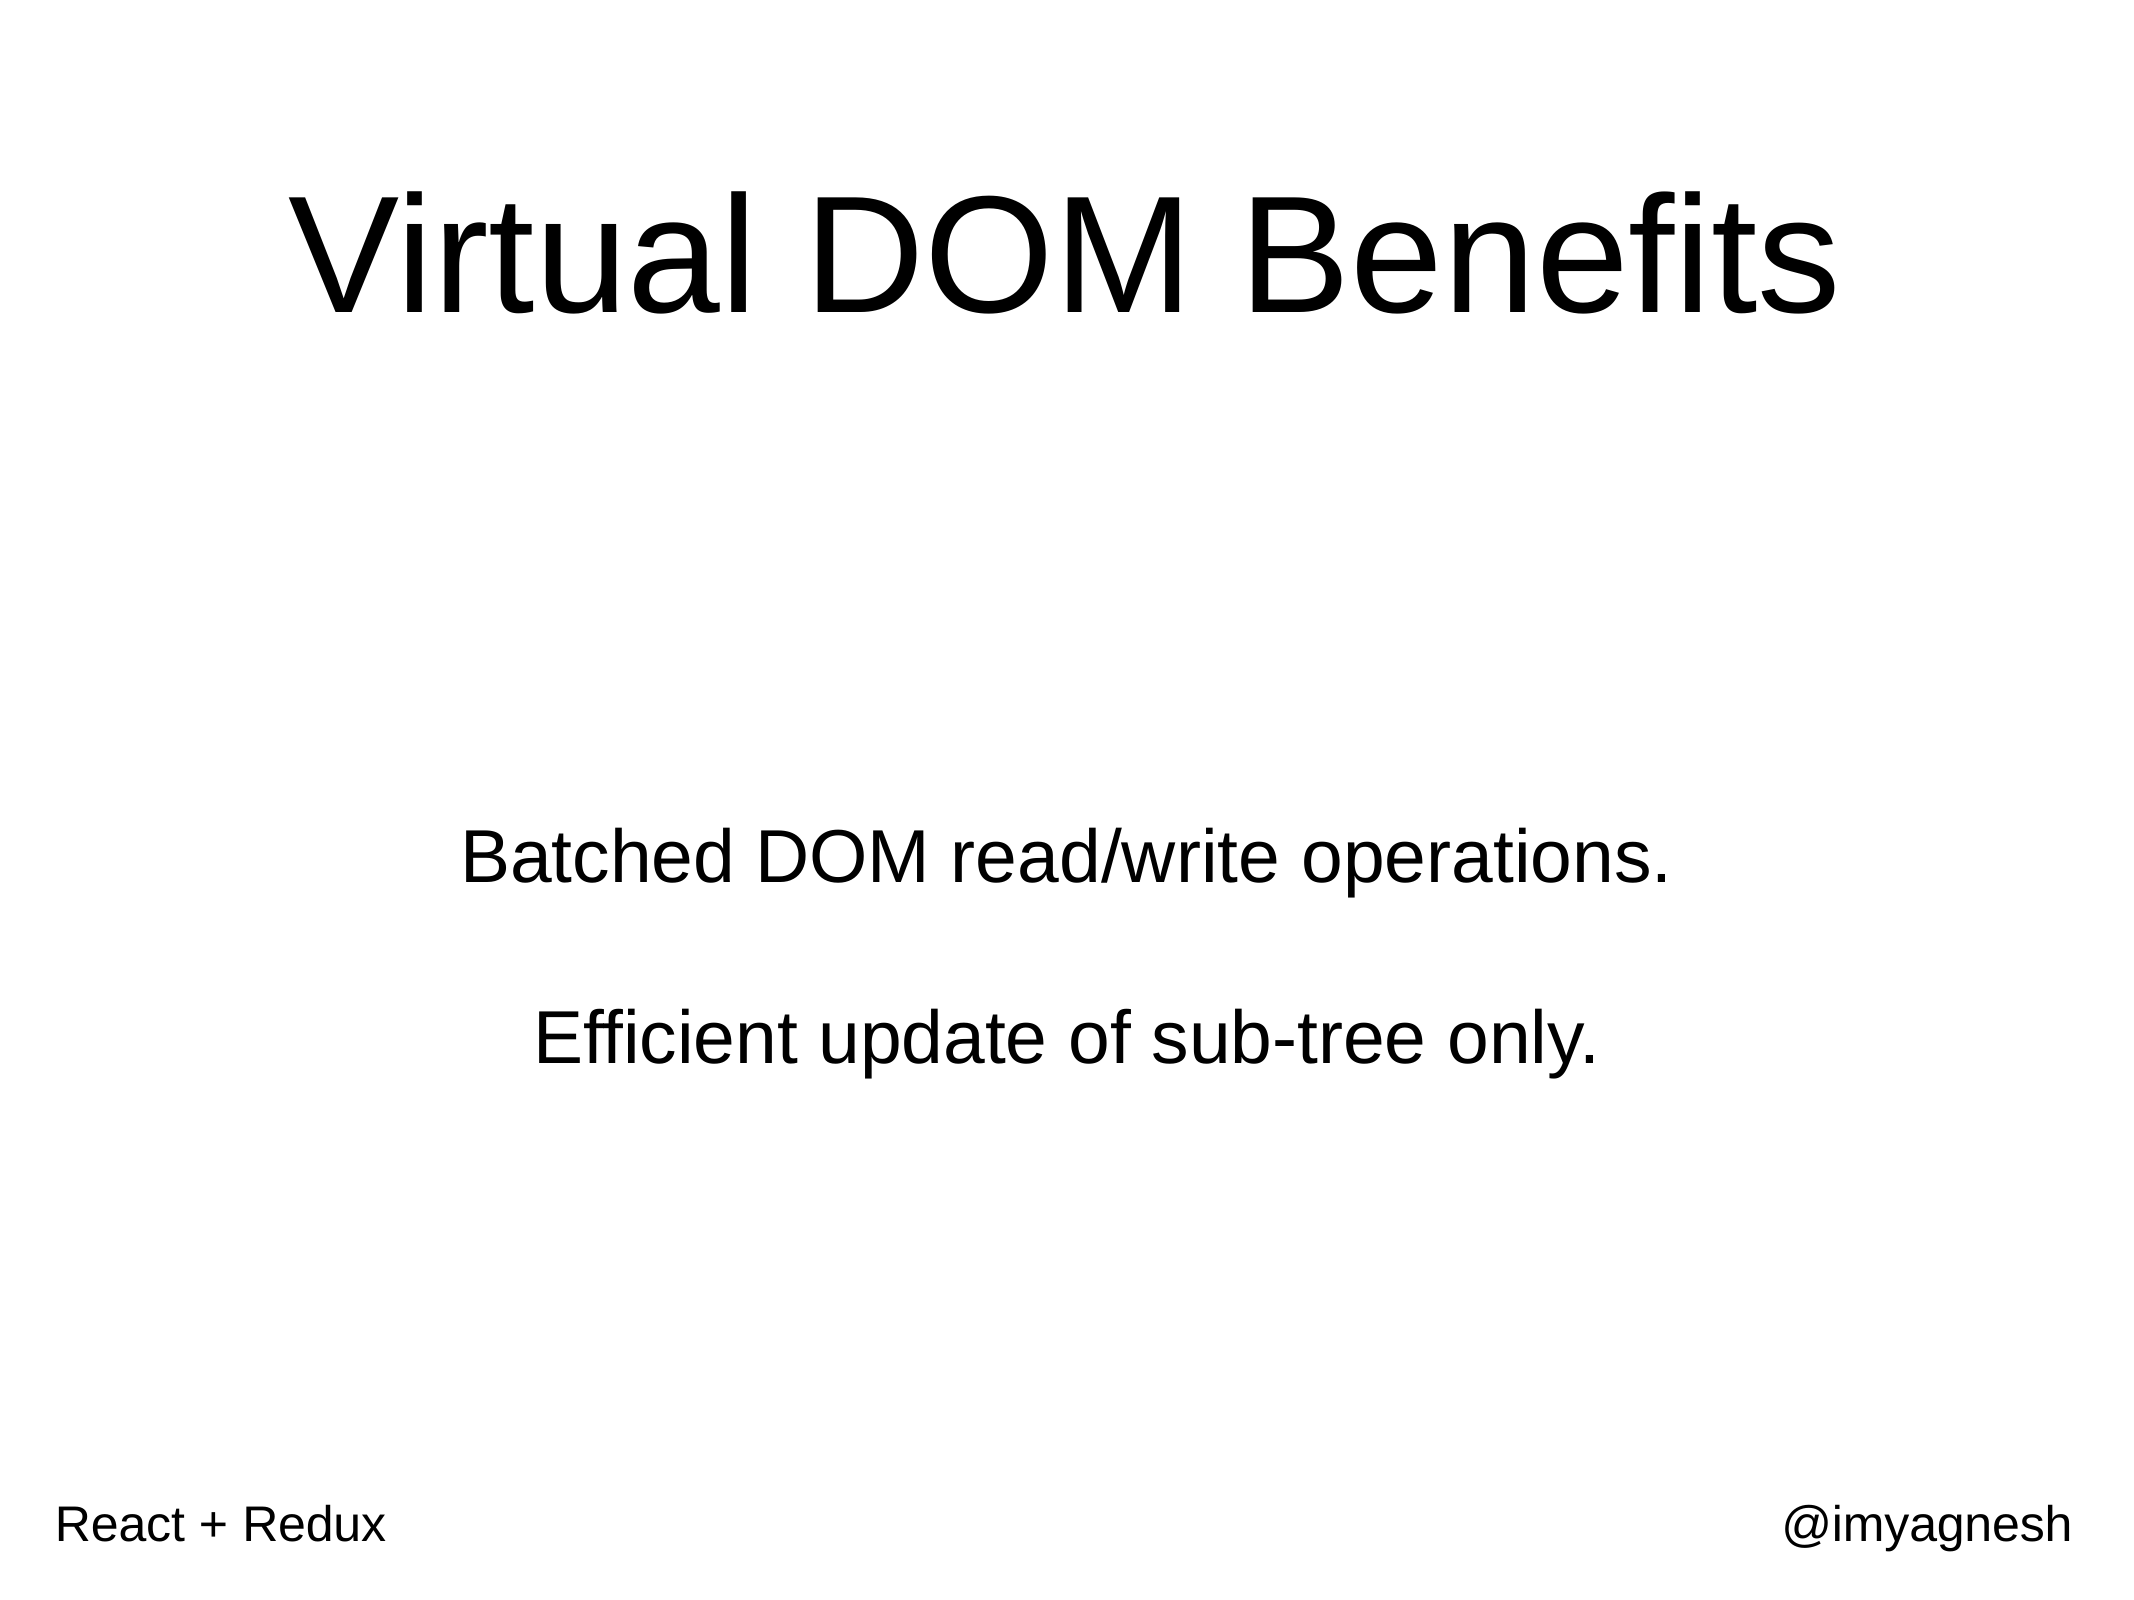

# Virtual DOM Benefits
Batched DOM read/write operations.

Efficient update of sub-tree only.
React + Redux
@imyagnesh